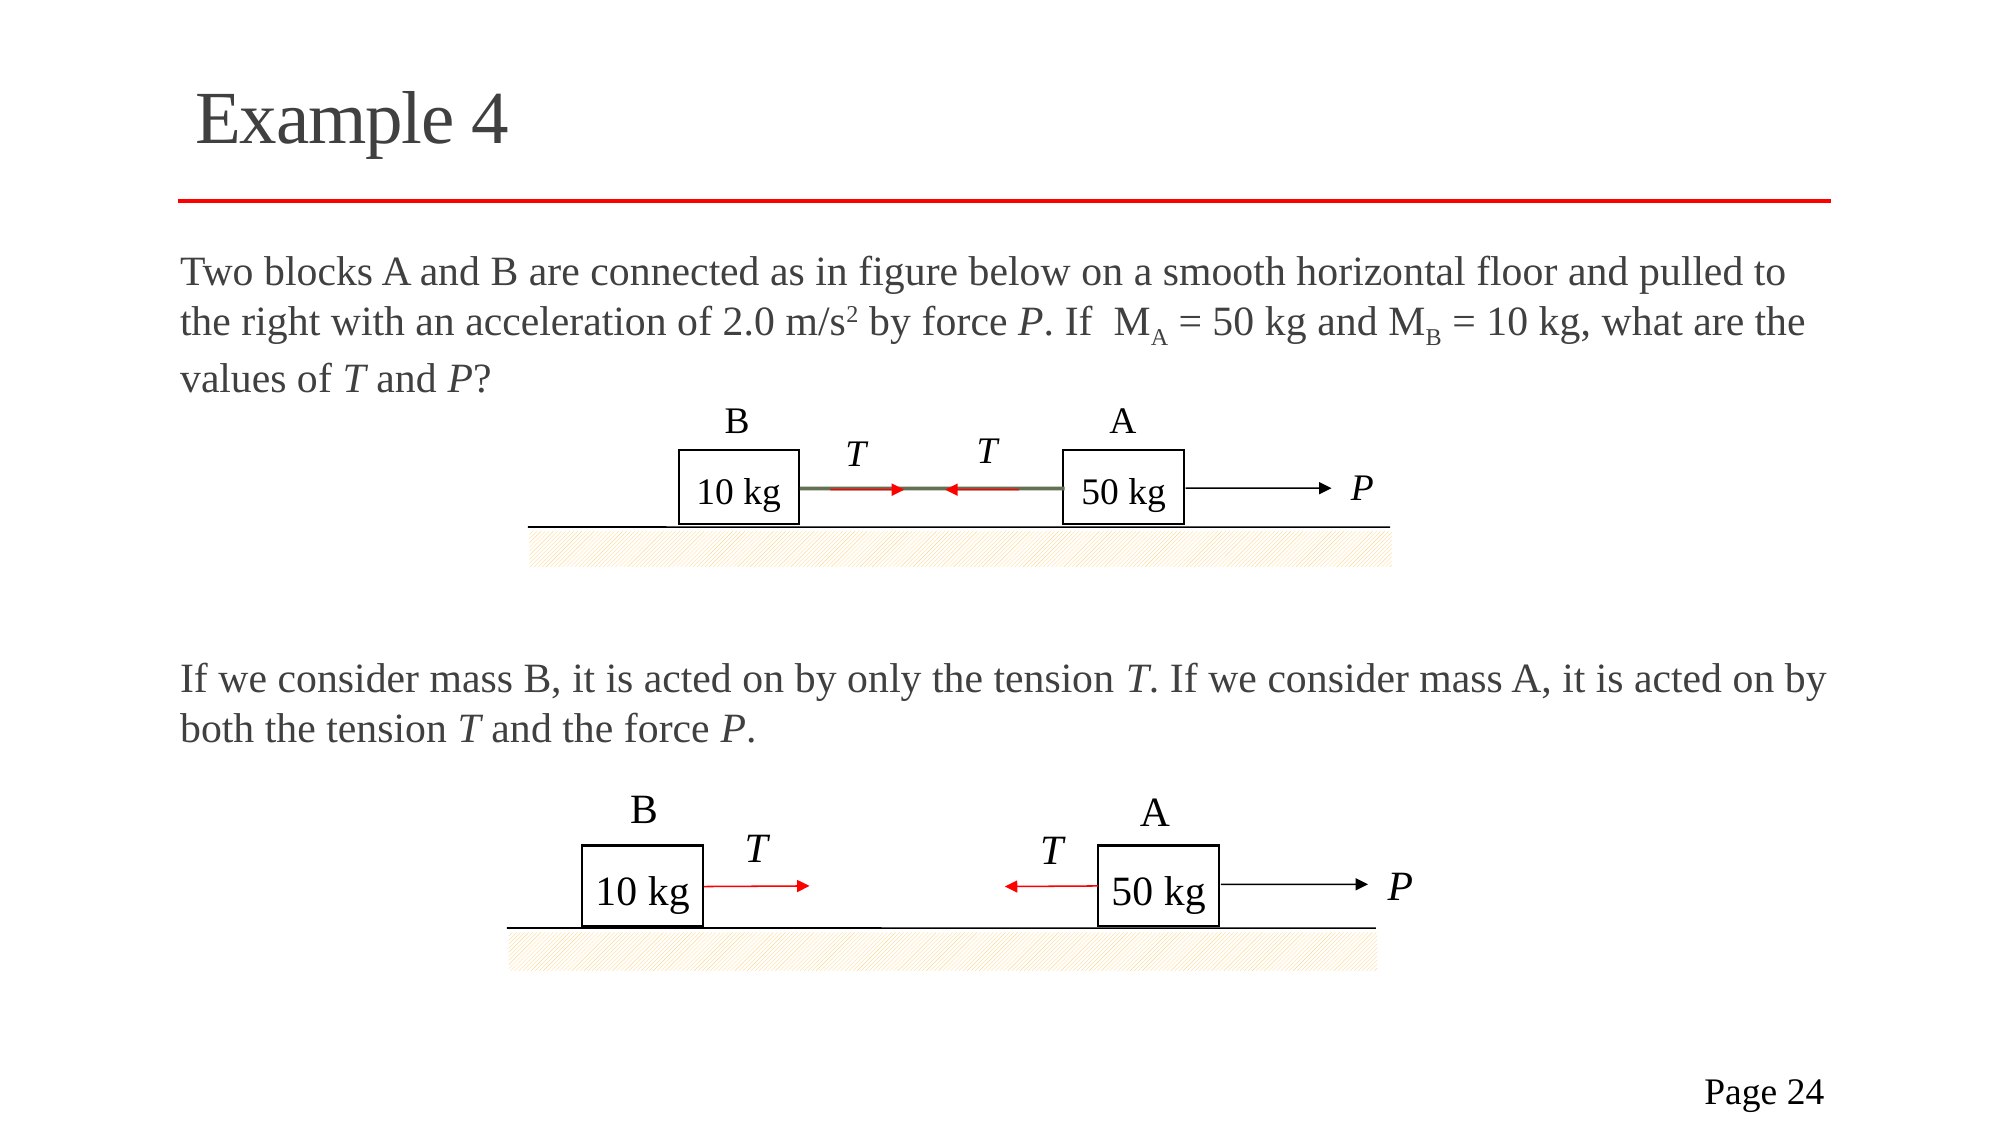

# Example 4
Two blocks A and B are connected as in figure below on a smooth horizontal floor and pulled to the right with an acceleration of 2.0 m/s2 by force P. If  MA = 50 kg and MB = 10 kg, what are the values of T and P?

If we consider mass B, it is acted on by only the tension T. If we consider mass A, it is acted on by both the tension T and the force P.

B
A
T
T
10 kg
50 kg
P

B
A
T
T
10 kg

50 kg

P

 Page 24